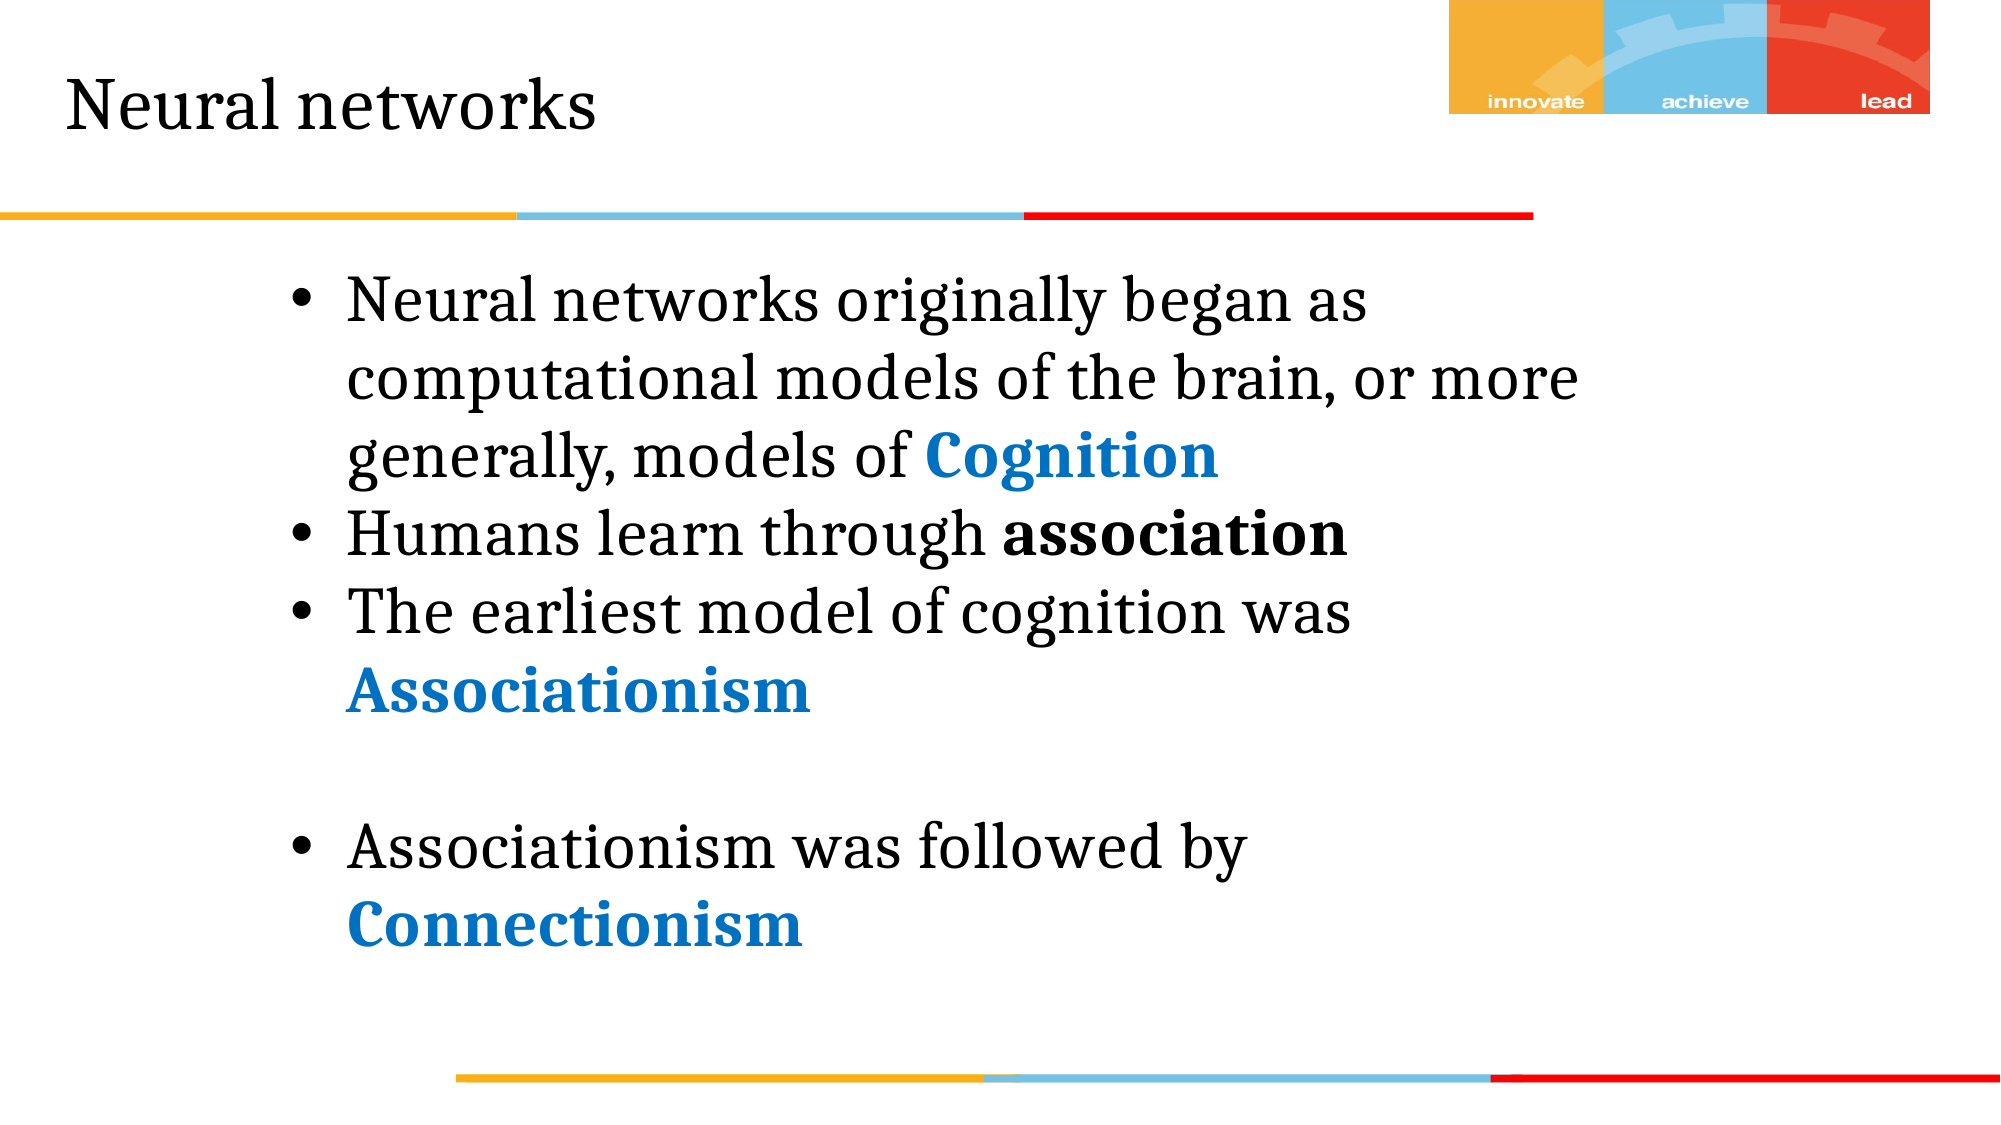

# Neural networks
Neural networks originally began as computational models of the brain, or more generally, models of Cognition
Humans learn through association
The earliest model of cognition was Associationism

Associationism was followed by Connectionism